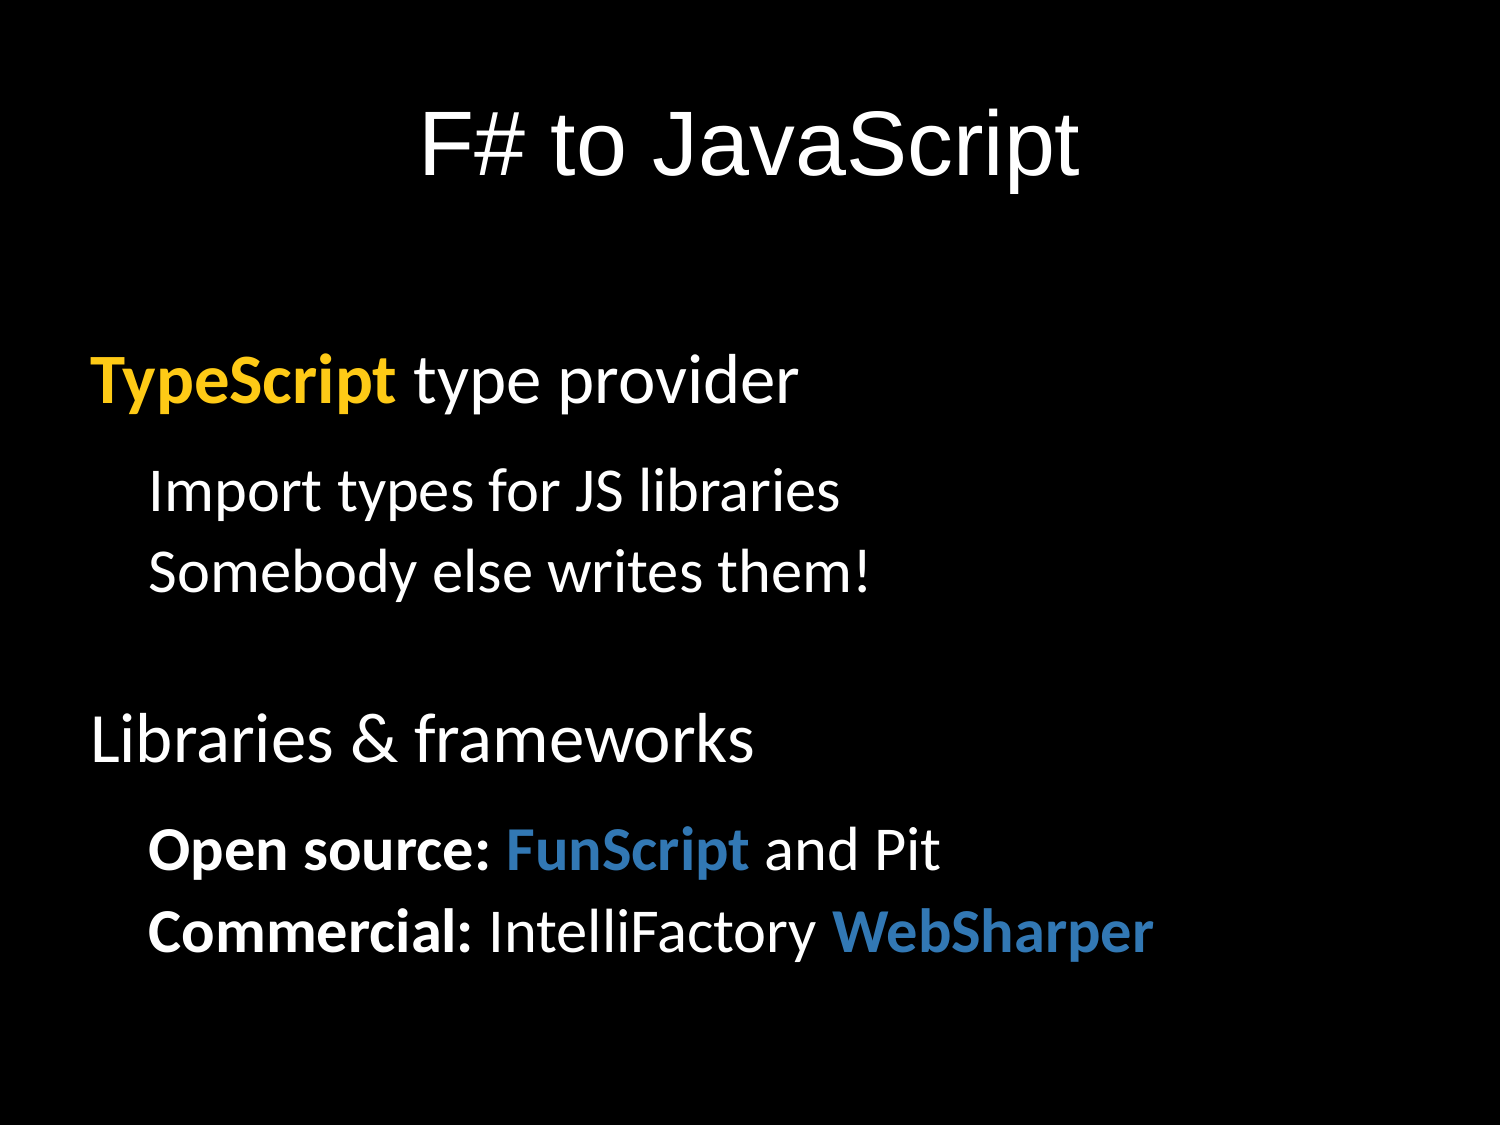

# F# to JavaScript
TypeScript type provider
Import types for JS libraries
Somebody else writes them!
Libraries & frameworks
Open source: FunScript and Pit
Commercial: IntelliFactory WebSharper